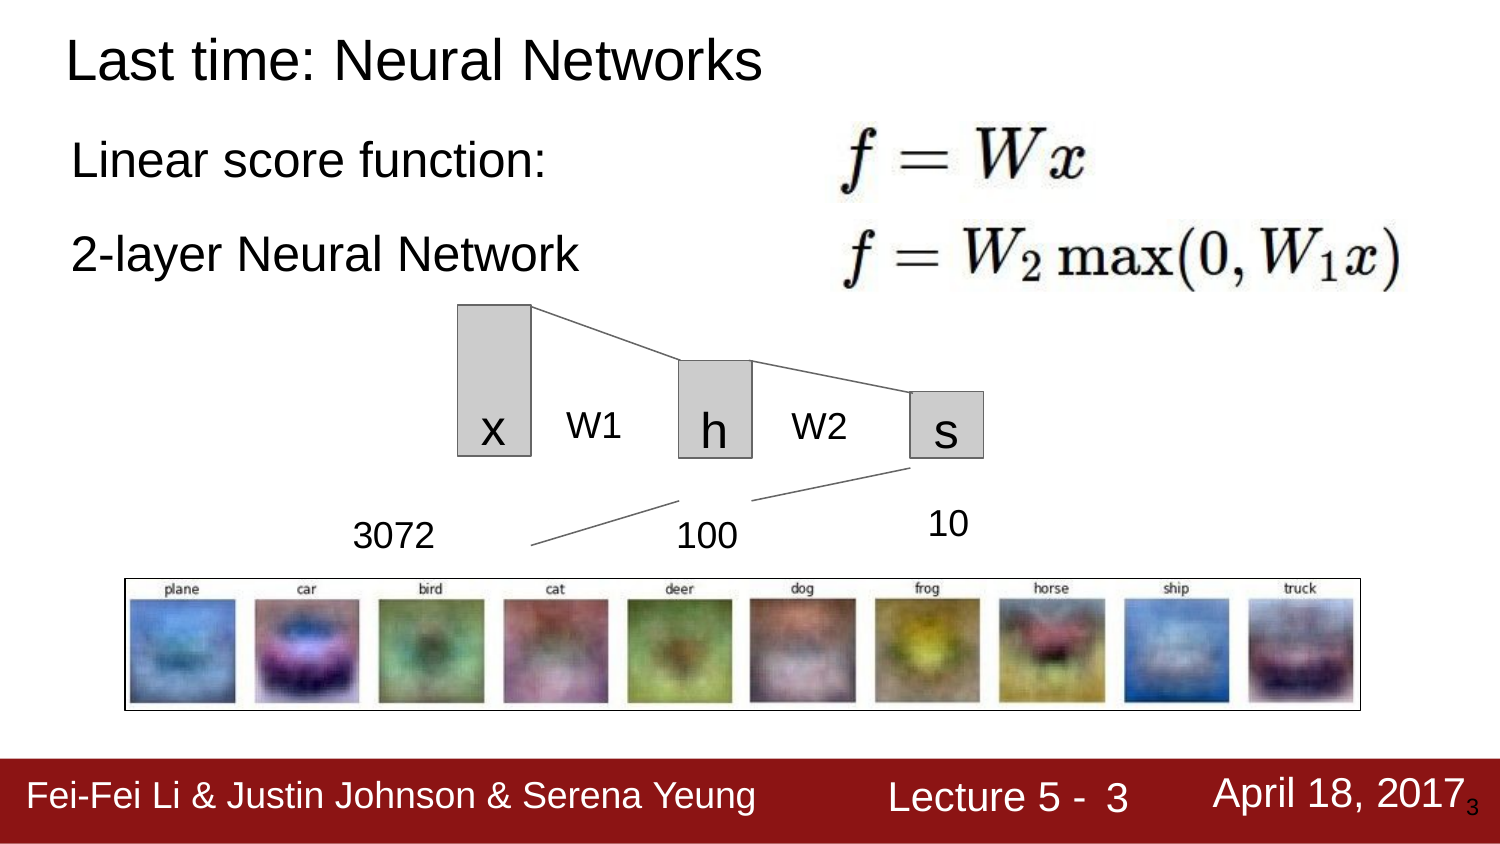

# Last time: Neural Networks
Linear score function:  2-layer Neural Network

x

h

s
W1
W2

10

3072
100

Lecture 5 -
April 18, 20173
Fei-Fei Li & Justin Johnson & Serena Yeung
3